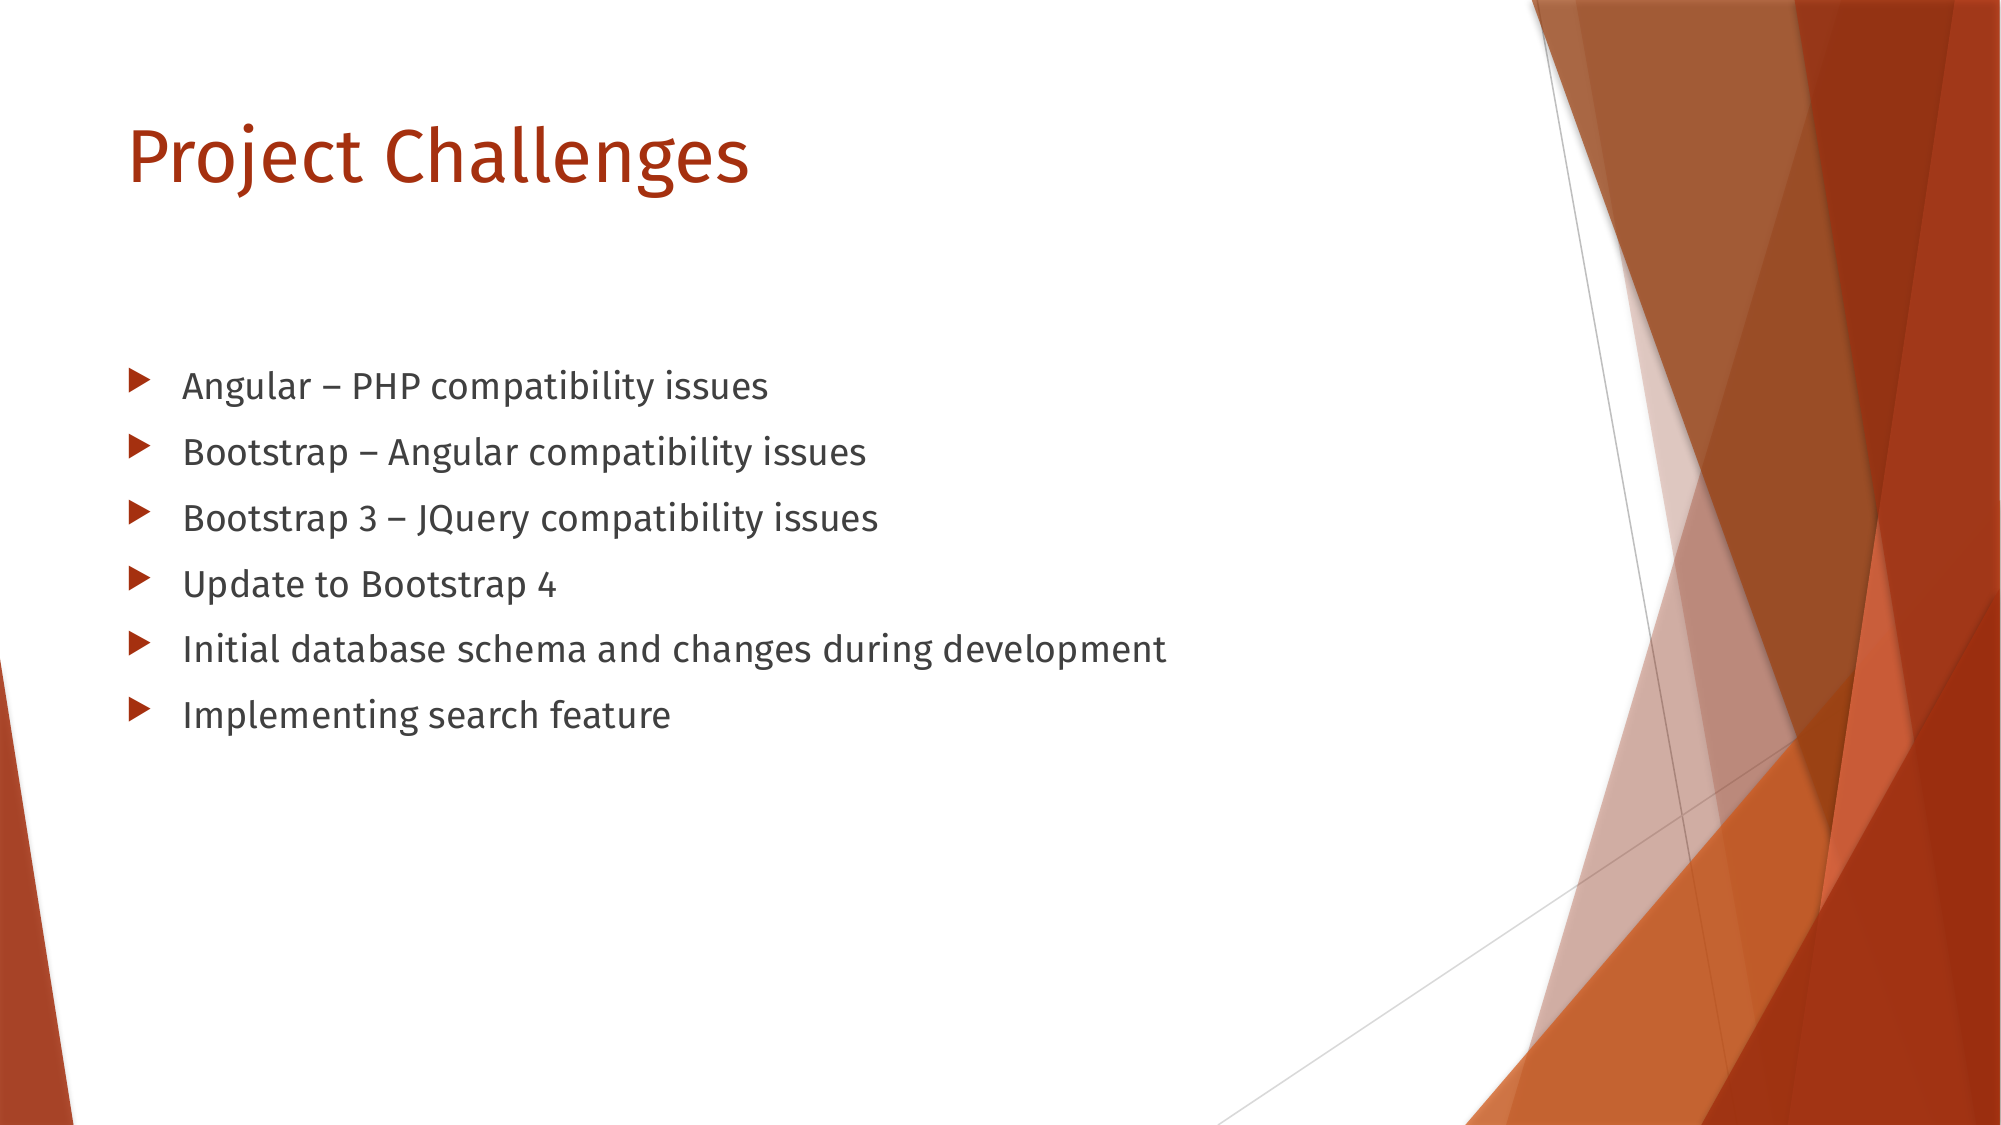

# Project Challenges
Angular – PHP compatibility issues
Bootstrap – Angular compatibility issues
Bootstrap 3 – JQuery compatibility issues
Update to Bootstrap 4
Initial database schema and changes during development
Implementing search feature